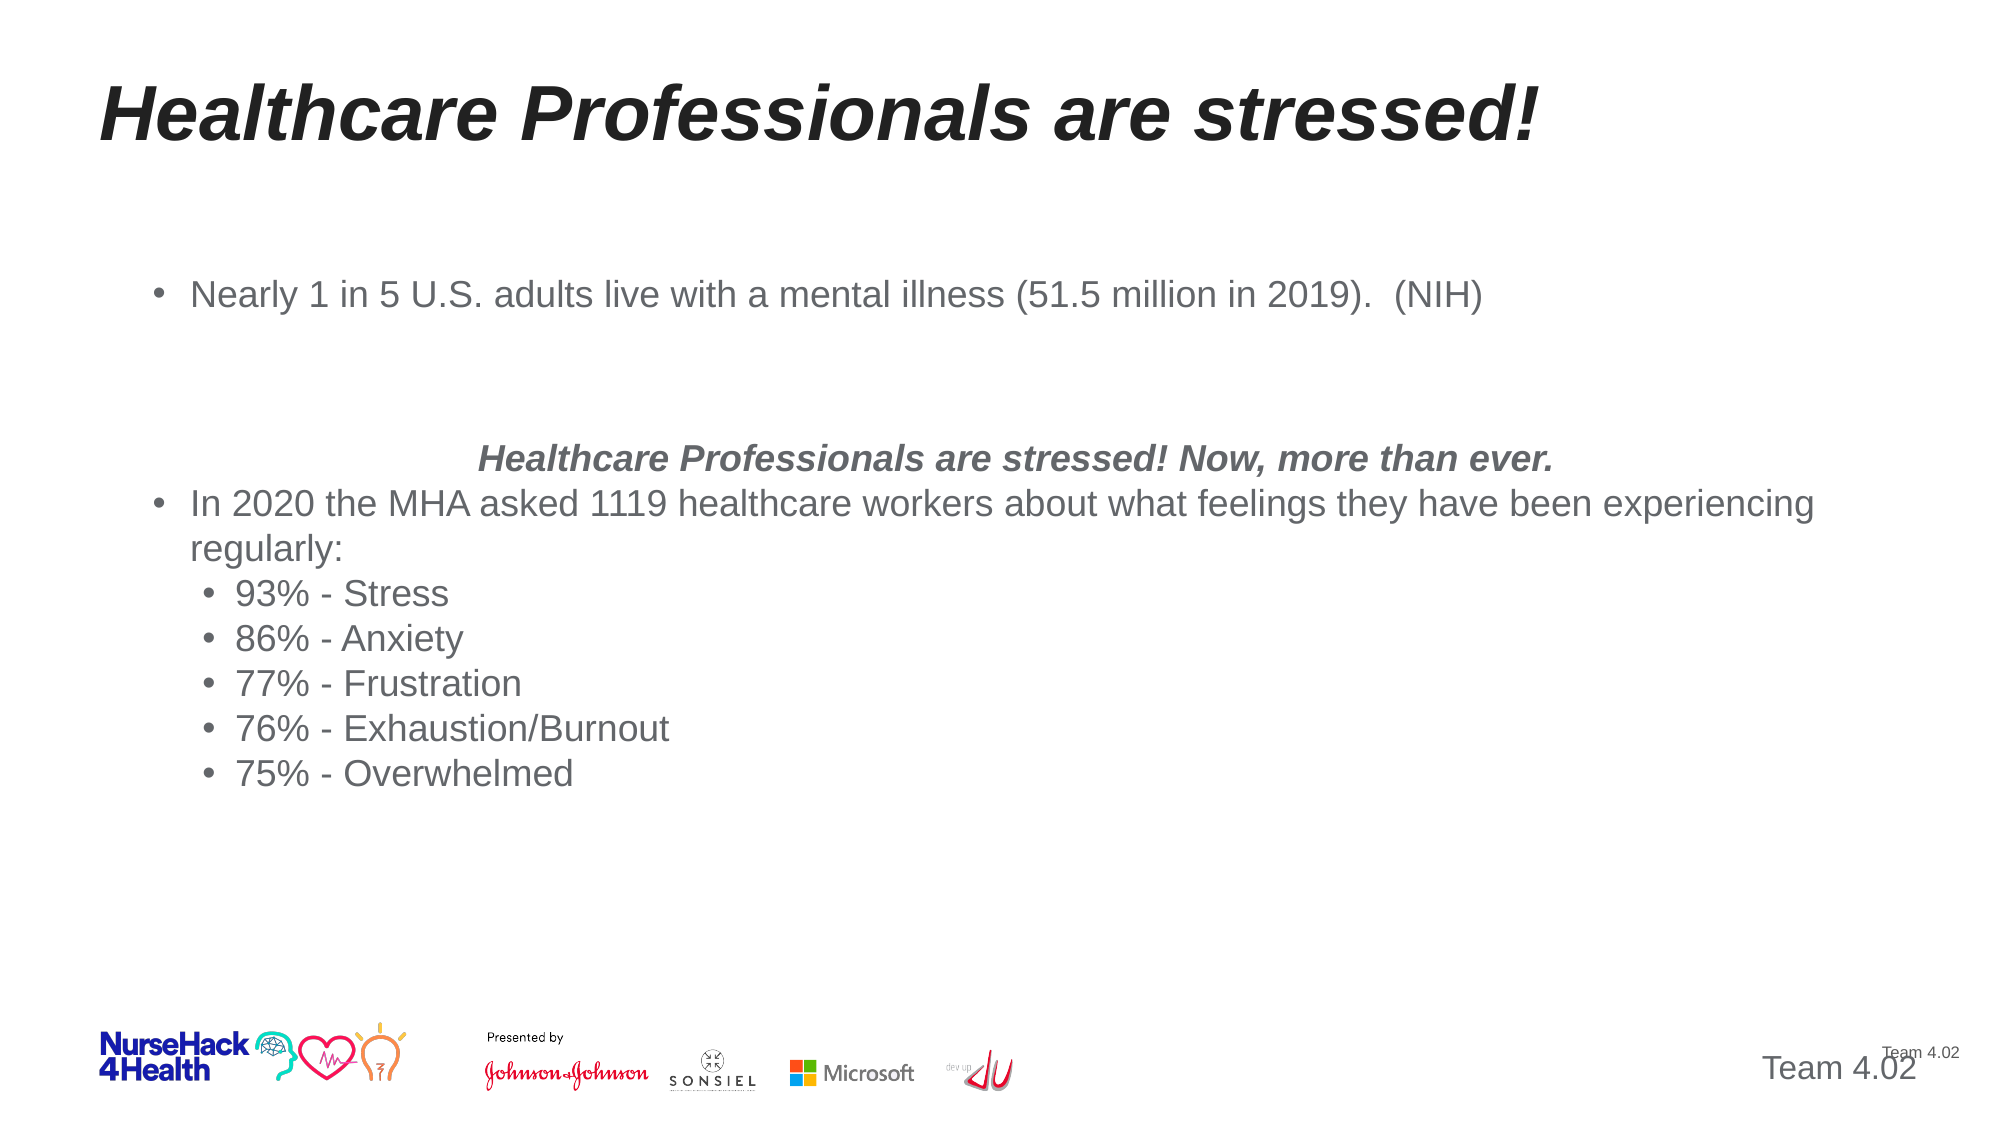

# Healthcare Professionals are stressed!

Nearly 1 in 5 U.S. adults live with a mental illness (51.5 million in 2019).  (NIH)

Healthcare Professionals are stressed! Now, more than ever.
In 2020 the MHA asked 1119 healthcare workers about what feelings they have been experiencing regularly:
93% - Stress
86% - Anxiety
77% - Frustration
76% - Exhaustion/Burnout
75% - Overwhelmed

3
Team 4.02